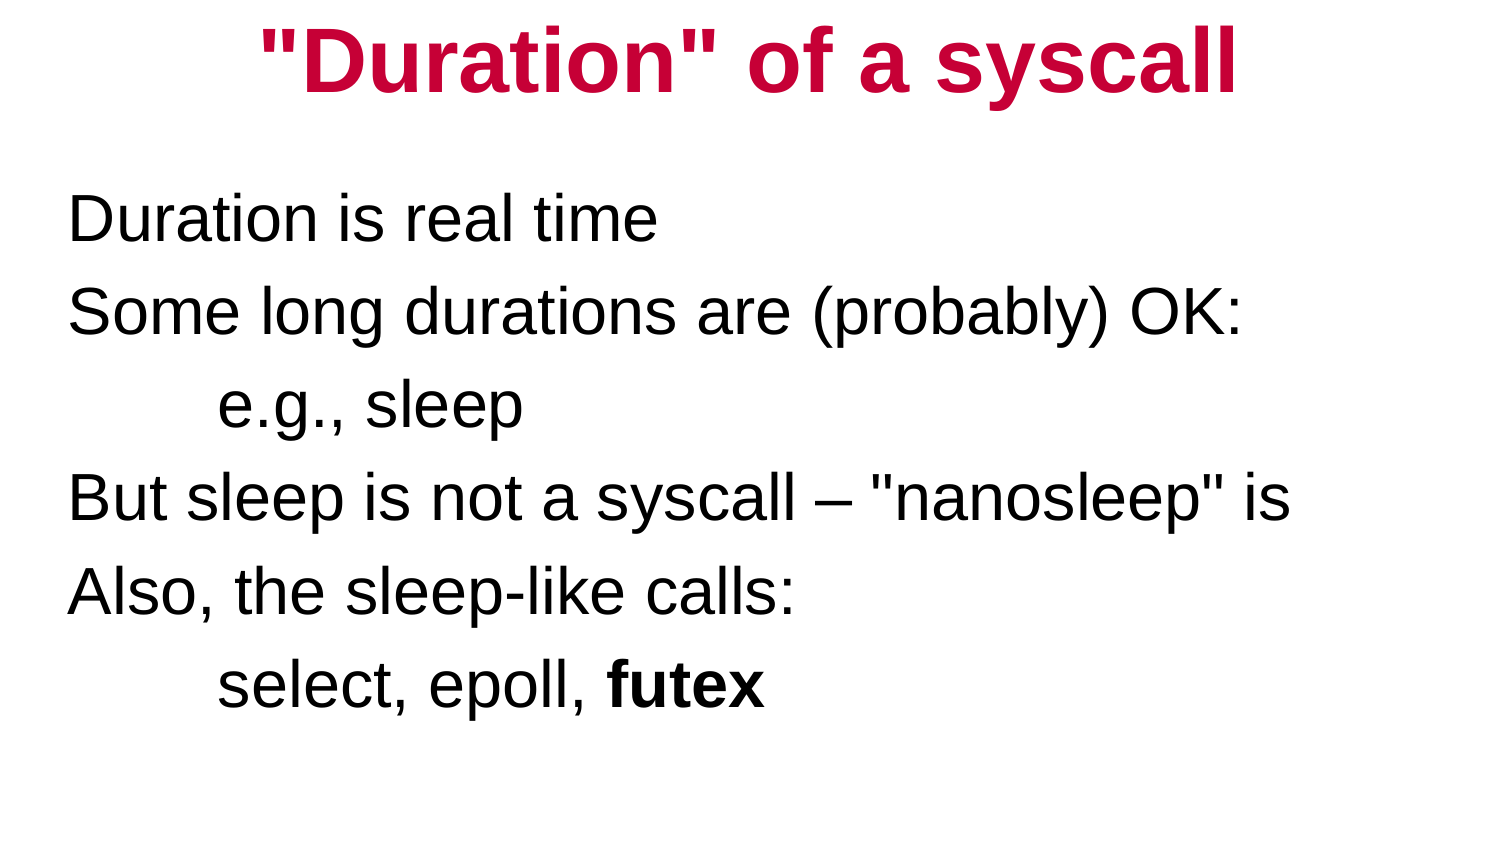

# "Duration" of a syscall
Duration is real time
Some long durations are (probably) OK:
	e.g., sleep
But sleep is not a syscall – "nanosleep" is
Also, the sleep-like calls:
	select, epoll, futex